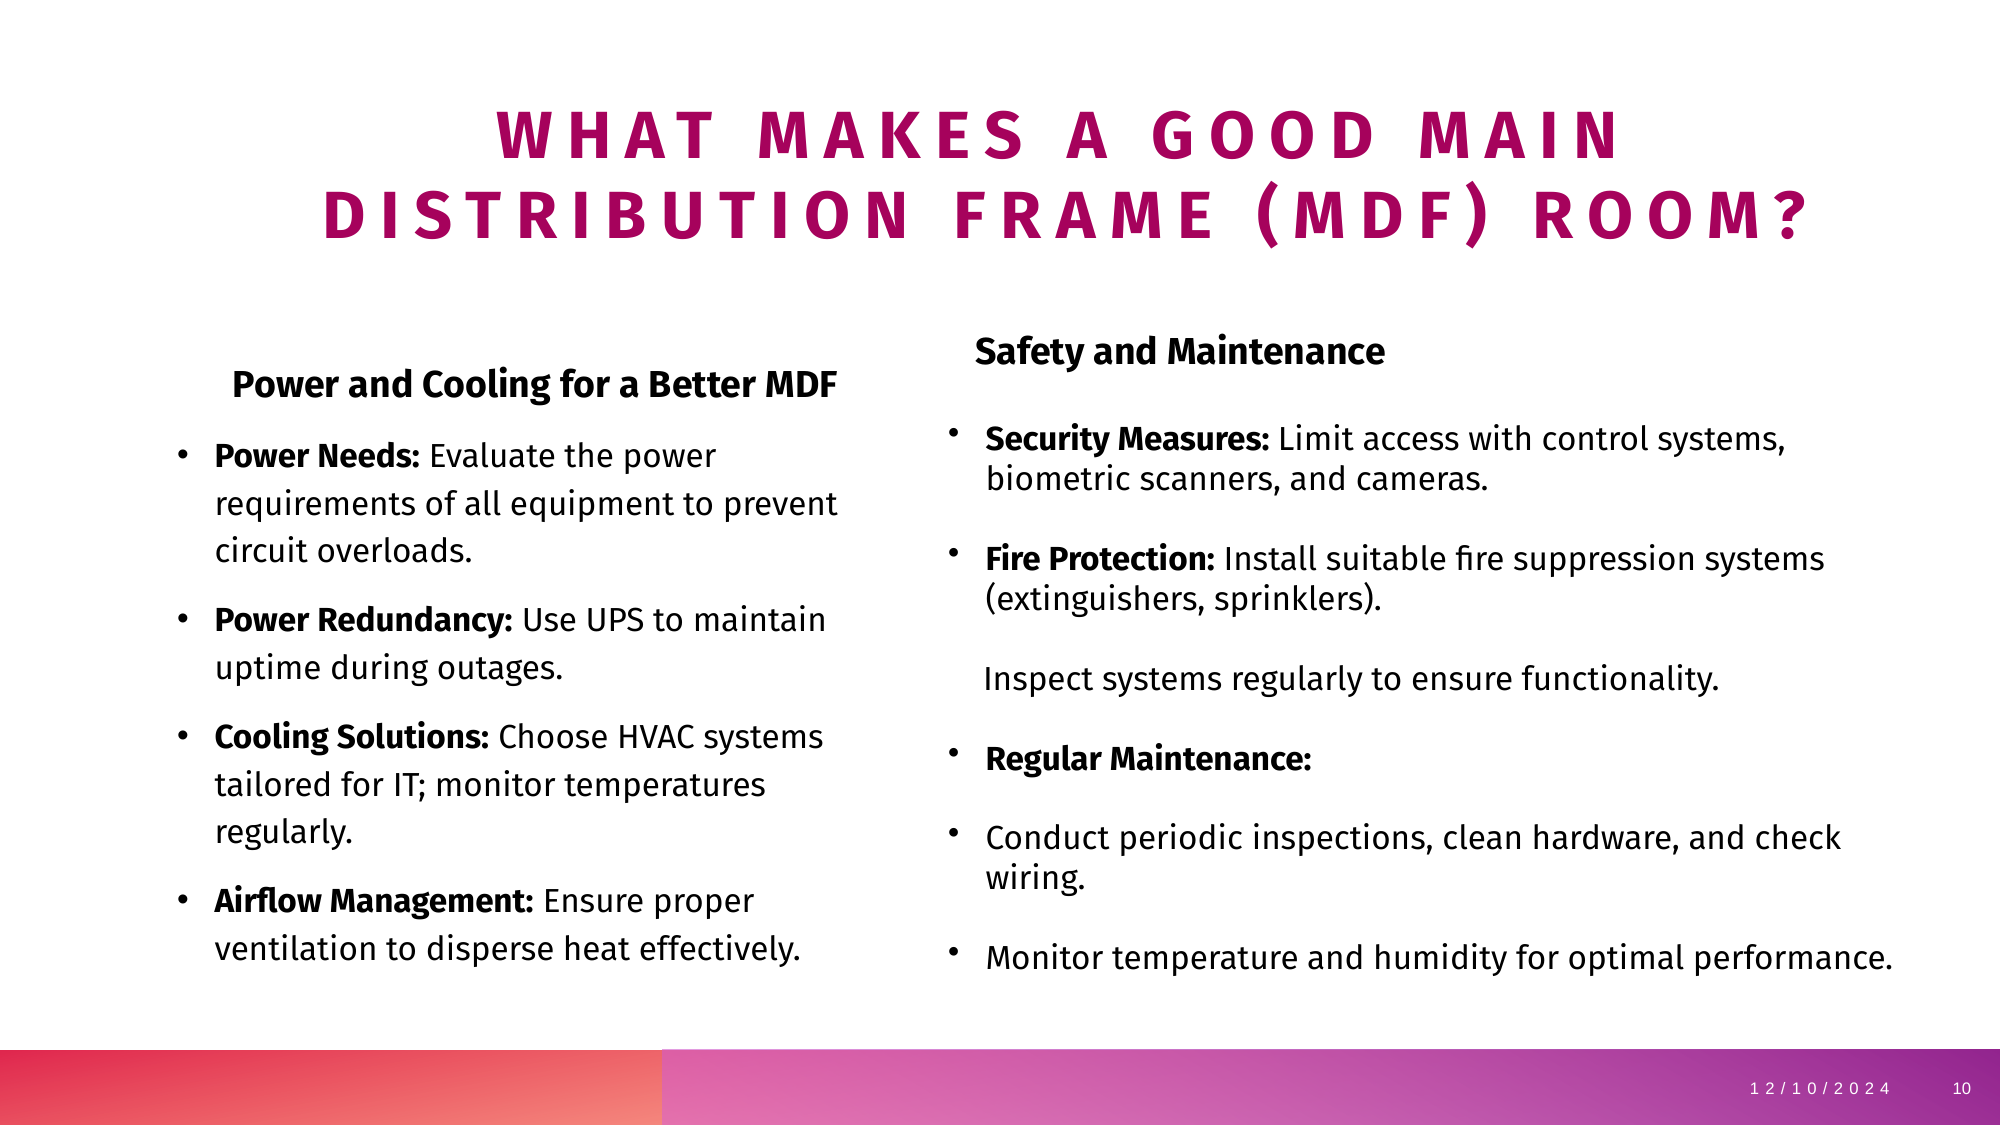

# What makes a good Main Distribution Frame (MDF) Room?

   Safety and Maintenance

Security Measures: Limit access with control systems, biometric scanners, and cameras.

Fire Protection: Install suitable fire suppression systems (extinguishers, sprinklers).

    Inspect systems regularly to ensure functionality.

Regular Maintenance:

Conduct periodic inspections, clean hardware, and check wiring.

Monitor temperature and humidity for optimal performance.
Power and Cooling for a Better MDF
Power Needs: Evaluate the power requirements of all equipment to prevent circuit overloads.
Power Redundancy: Use UPS to maintain uptime during outages.
Cooling Solutions: Choose HVAC systems tailored for IT; monitor temperatures regularly.
Airflow Management: Ensure proper ventilation to disperse heat effectively.

10
12/10/2024